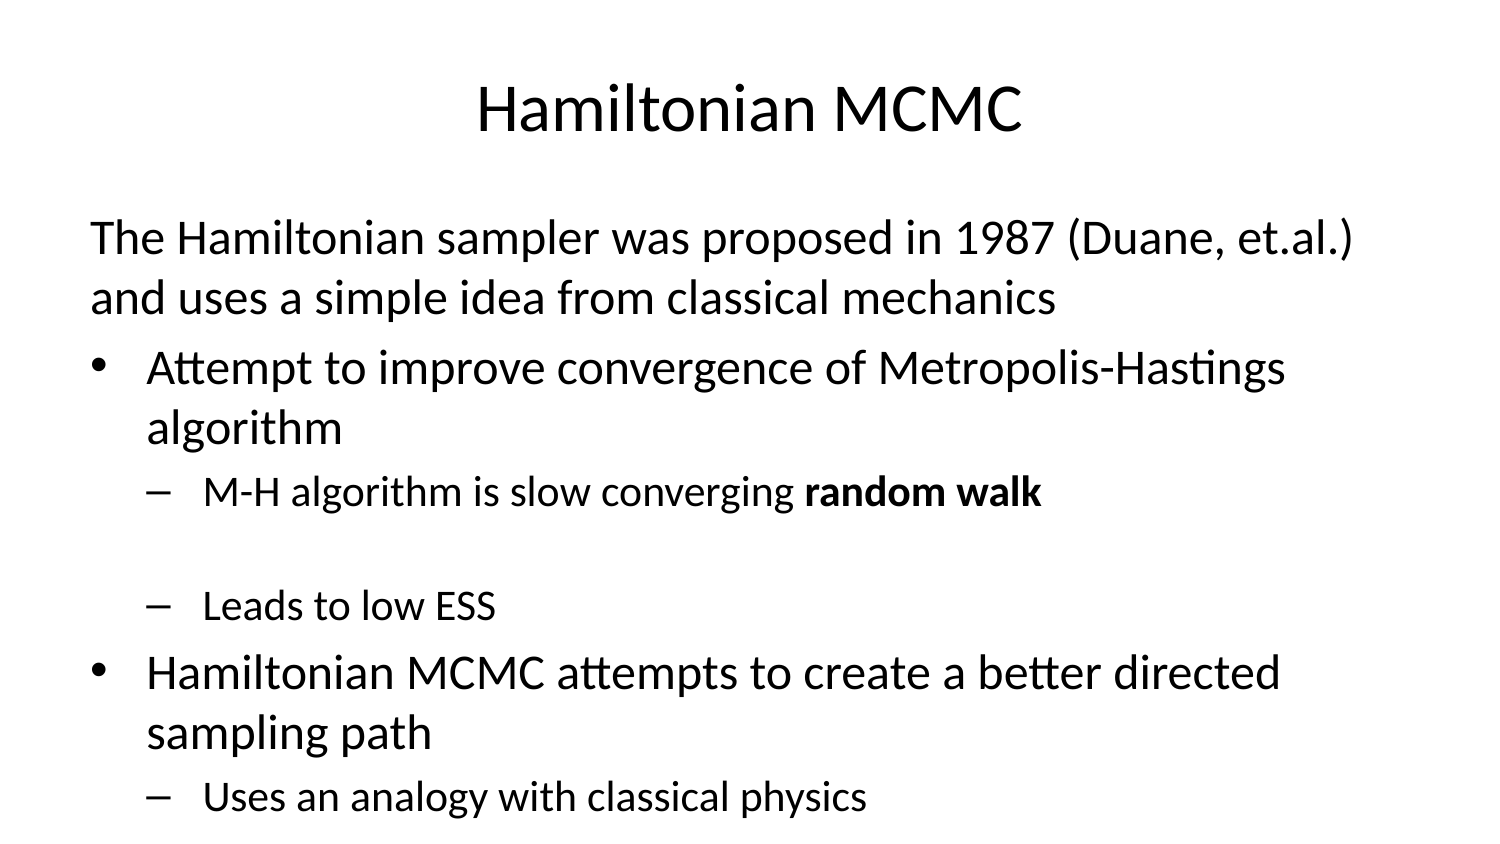

# Hamiltonian MCMC
The Hamiltonian sampler was proposed in 1987 (Duane, et.al.) and uses a simple idea from classical mechanics
Attempt to improve convergence of Metropolis-Hastings algorithm
M-H algorithm is slow converging random walk
Leads to low ESS
Hamiltonian MCMC attempts to create a better directed sampling path
Uses an analogy with classical physics
Constrains the search to favor high-density parts of the posterior distribution
Imagine that the posterior density is like a hilly landscape
We want to sample around the high spots, the maximum density points
We call density potential
We roll an imaginary ball around the landscape to the highest potential energy points
Ball has position and velocity in the space
These high density points attract the ball - a ‘field of attraction’